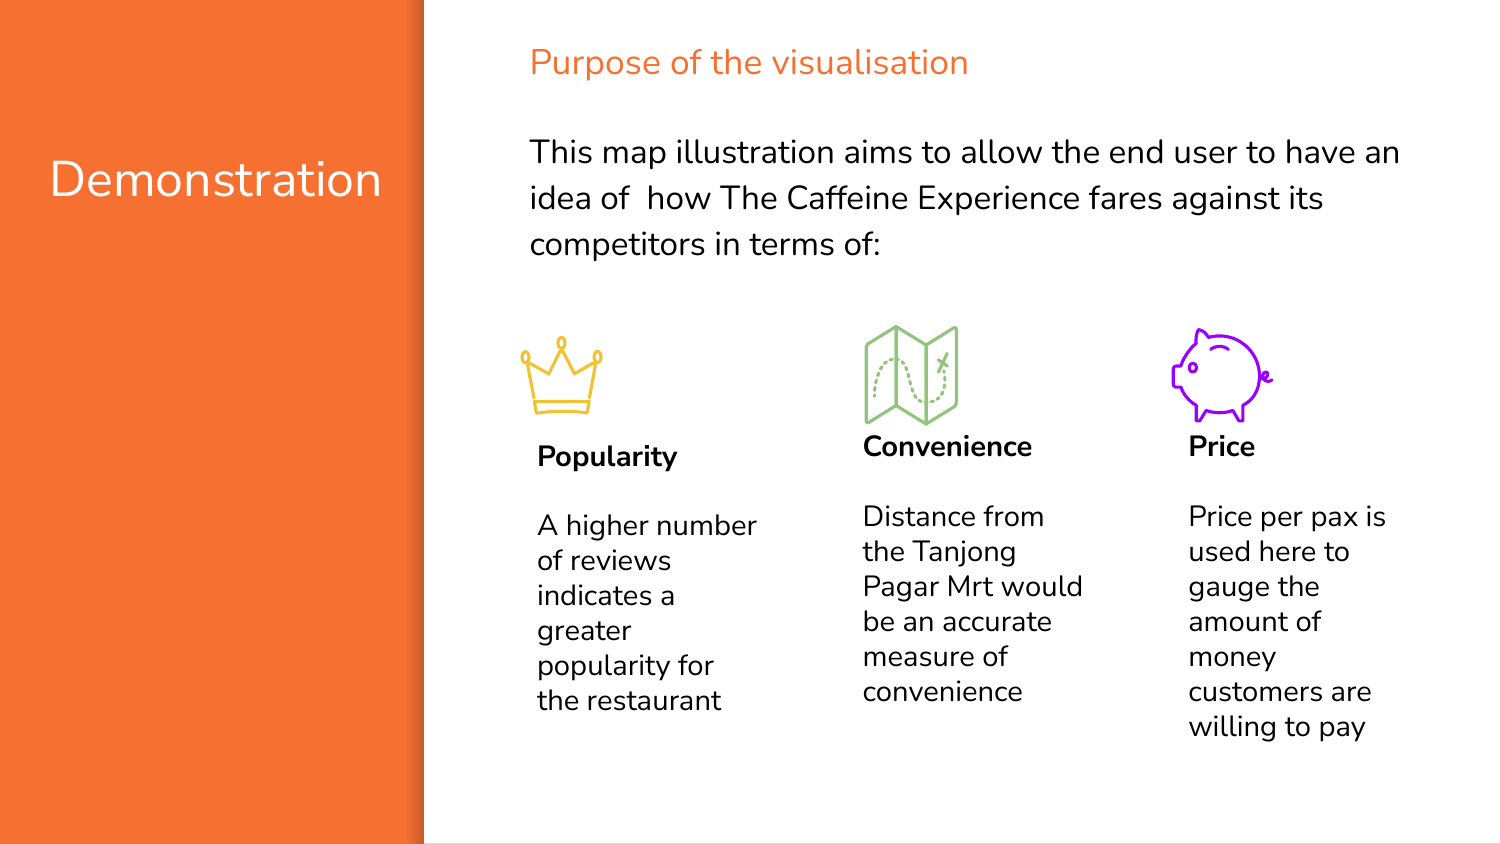

Purpose of the visualisation

This map illustration aims to allow the end user to have an idea of  how The Caffeine Experience fares against its competitors in terms of:
# Demonstration

Convenience

Distance from the Tanjong Pagar Mrt would be an accurate measure of convenience
Price

Price per pax is used here to gauge the amount of money customers are willing to pay
Popularity

A higher number of reviews indicates a greater popularity for the restaurant